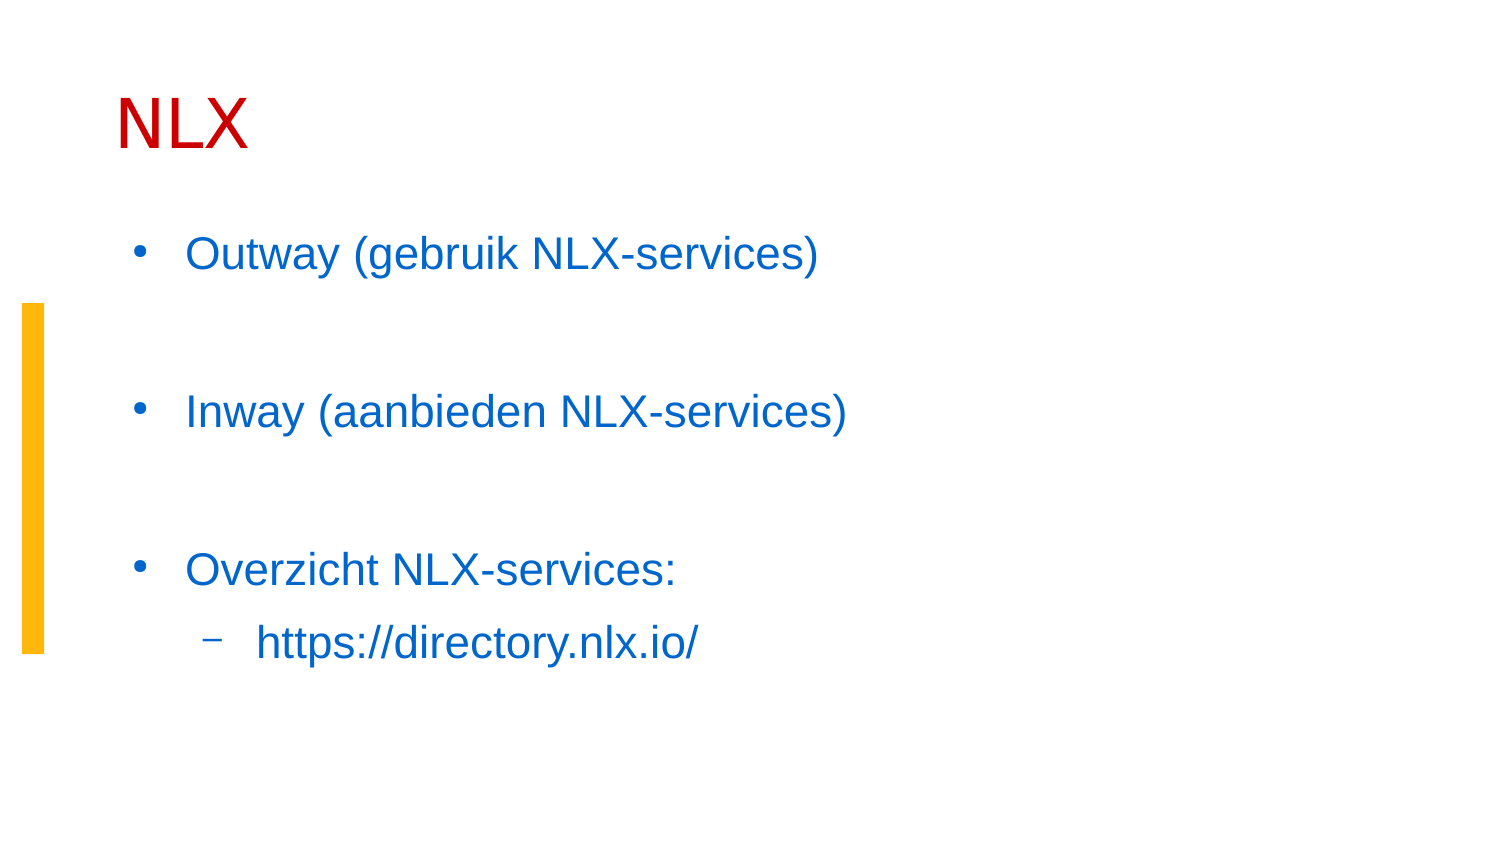

NLX
Outway (gebruik NLX-services)

Inway (aanbieden NLX-services)

Overzicht NLX-services:
https://directory.nlx.io/